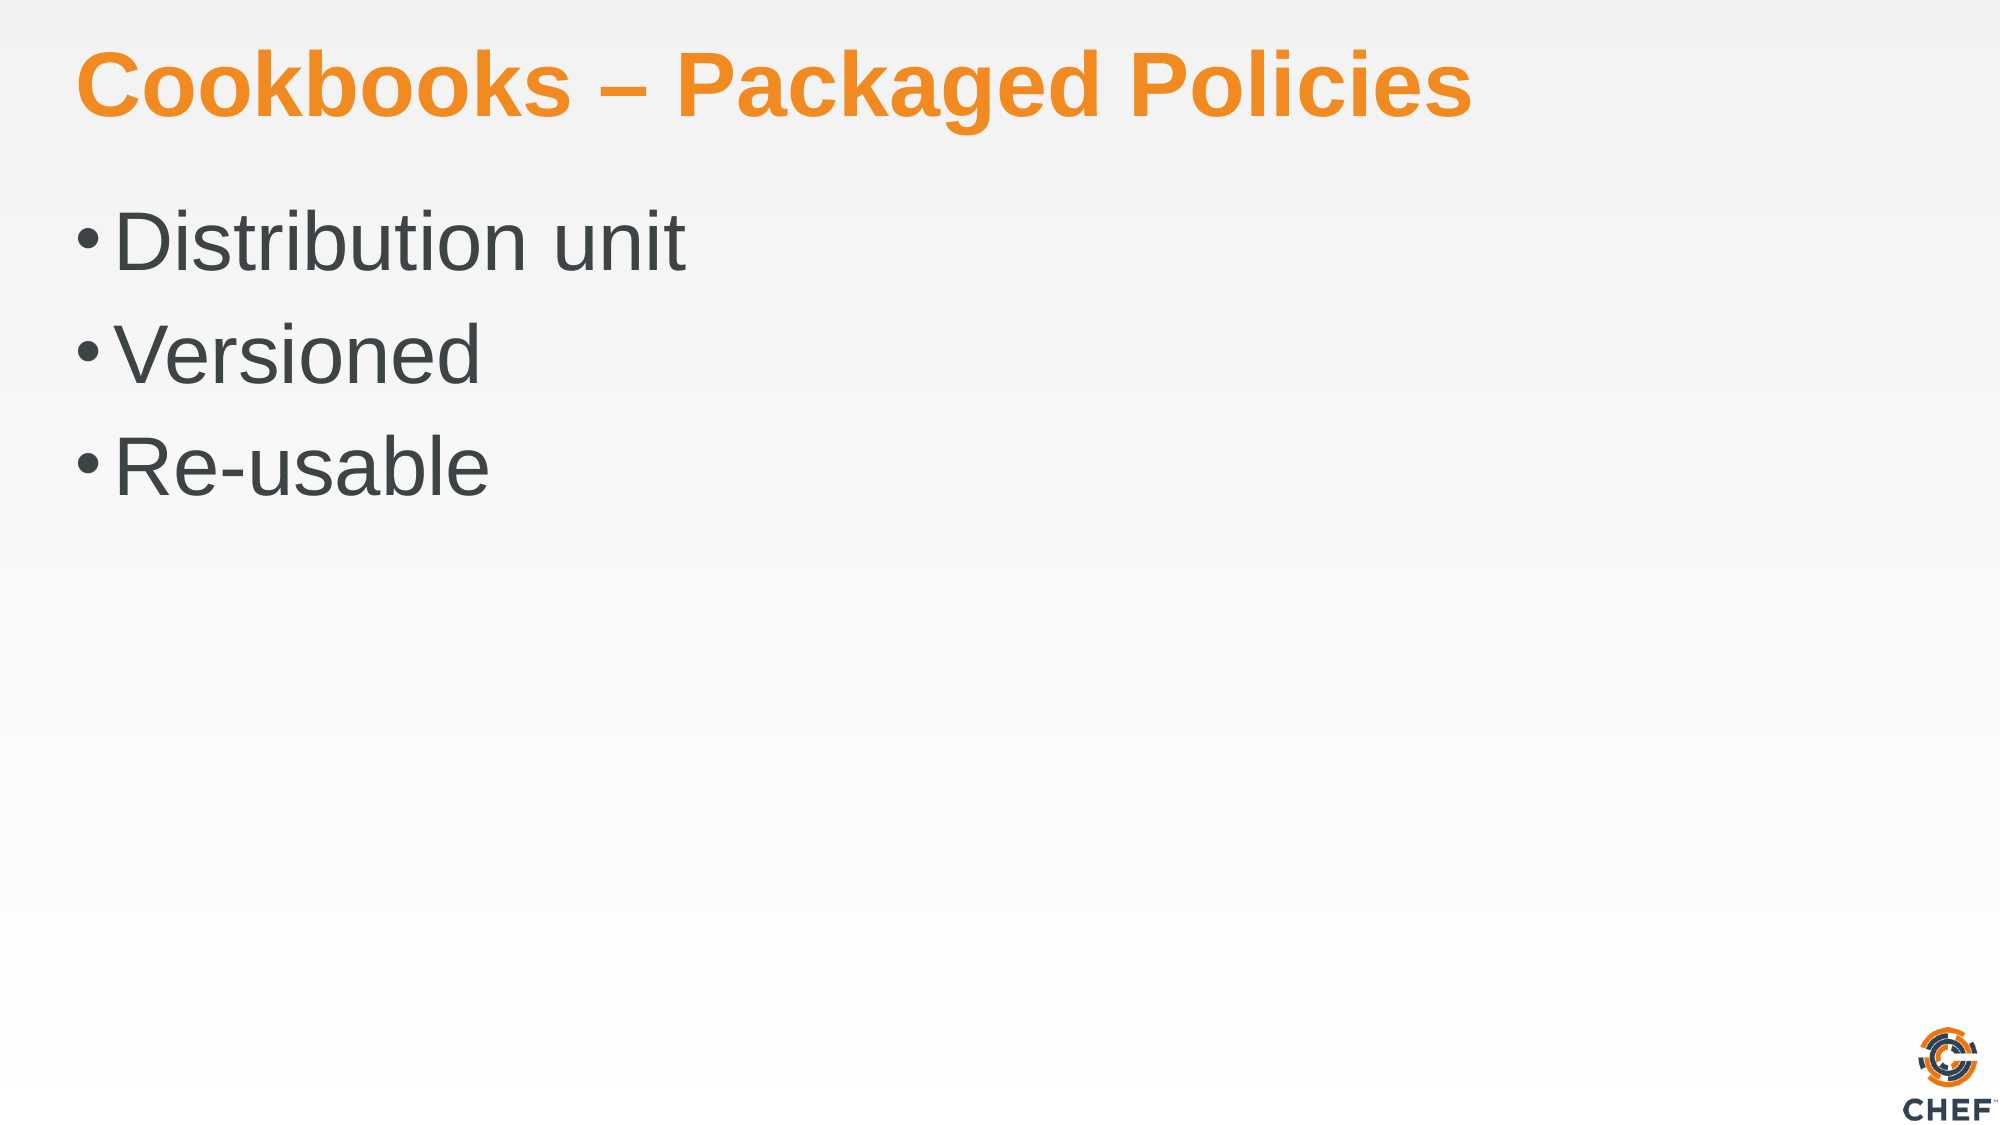

# Cookbooks – Packaged Policies
Distribution unit
Versioned
Re-usable